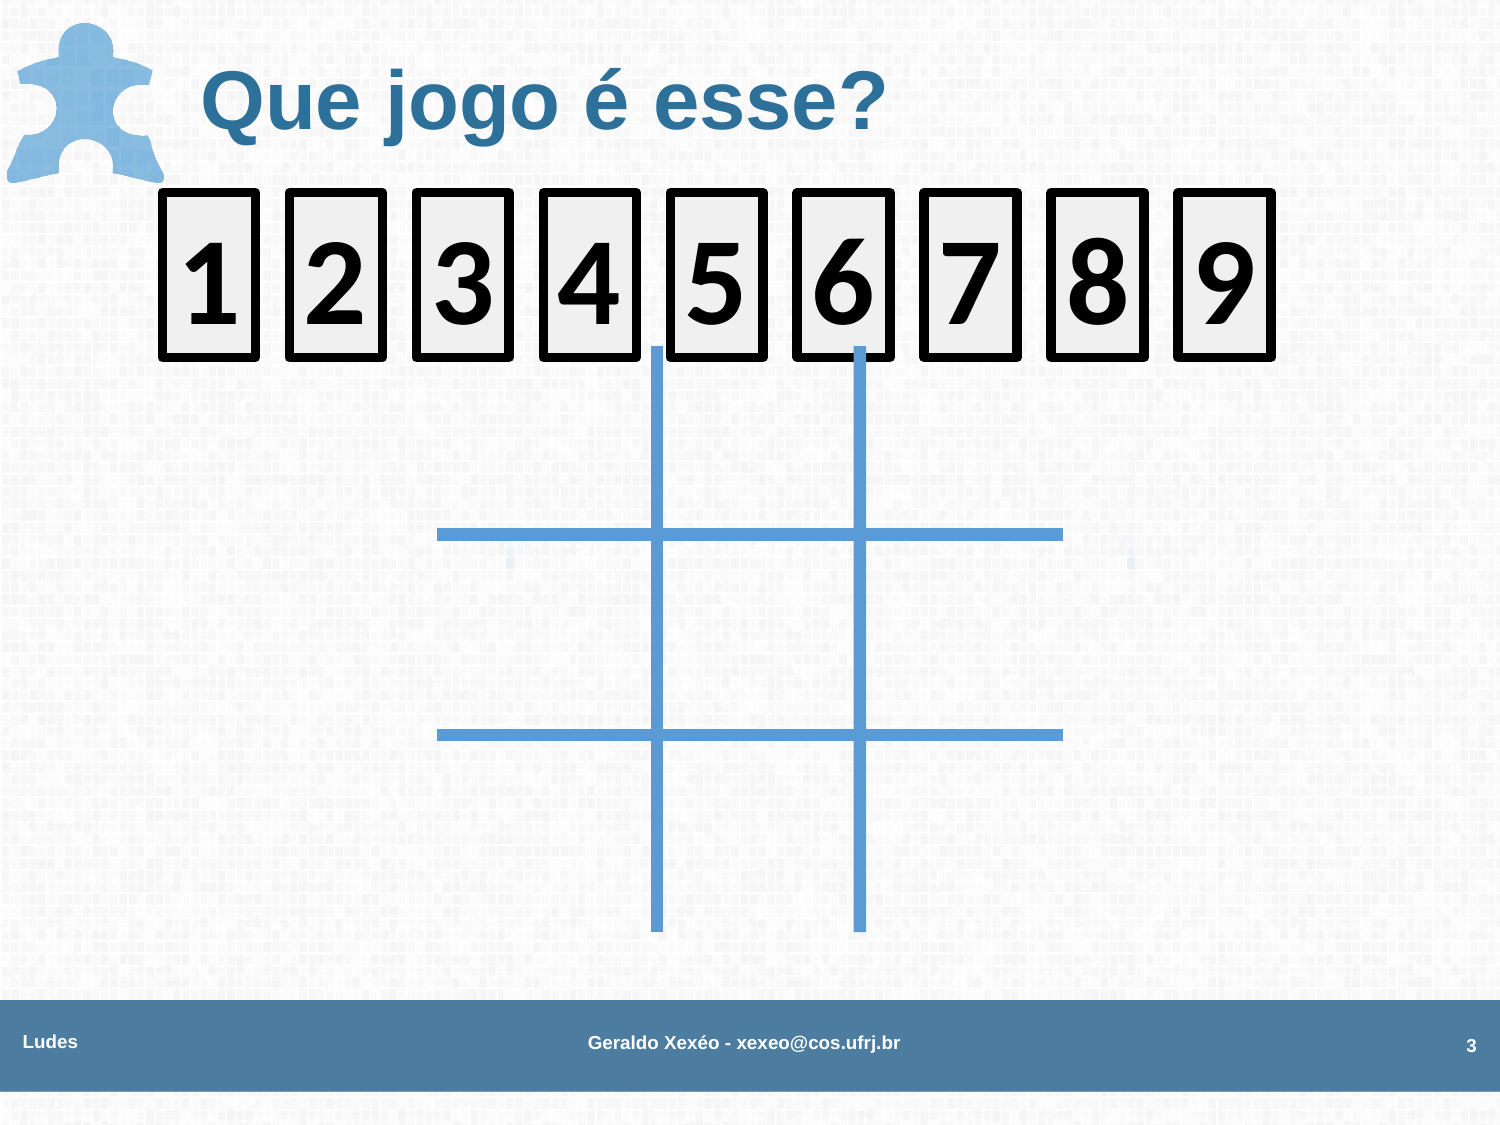

# Que jogo é esse?
1
2
3
4
5
6
7
8
9
Ludes
Geraldo Xexéo - xexeo@cos.ufrj.br
3